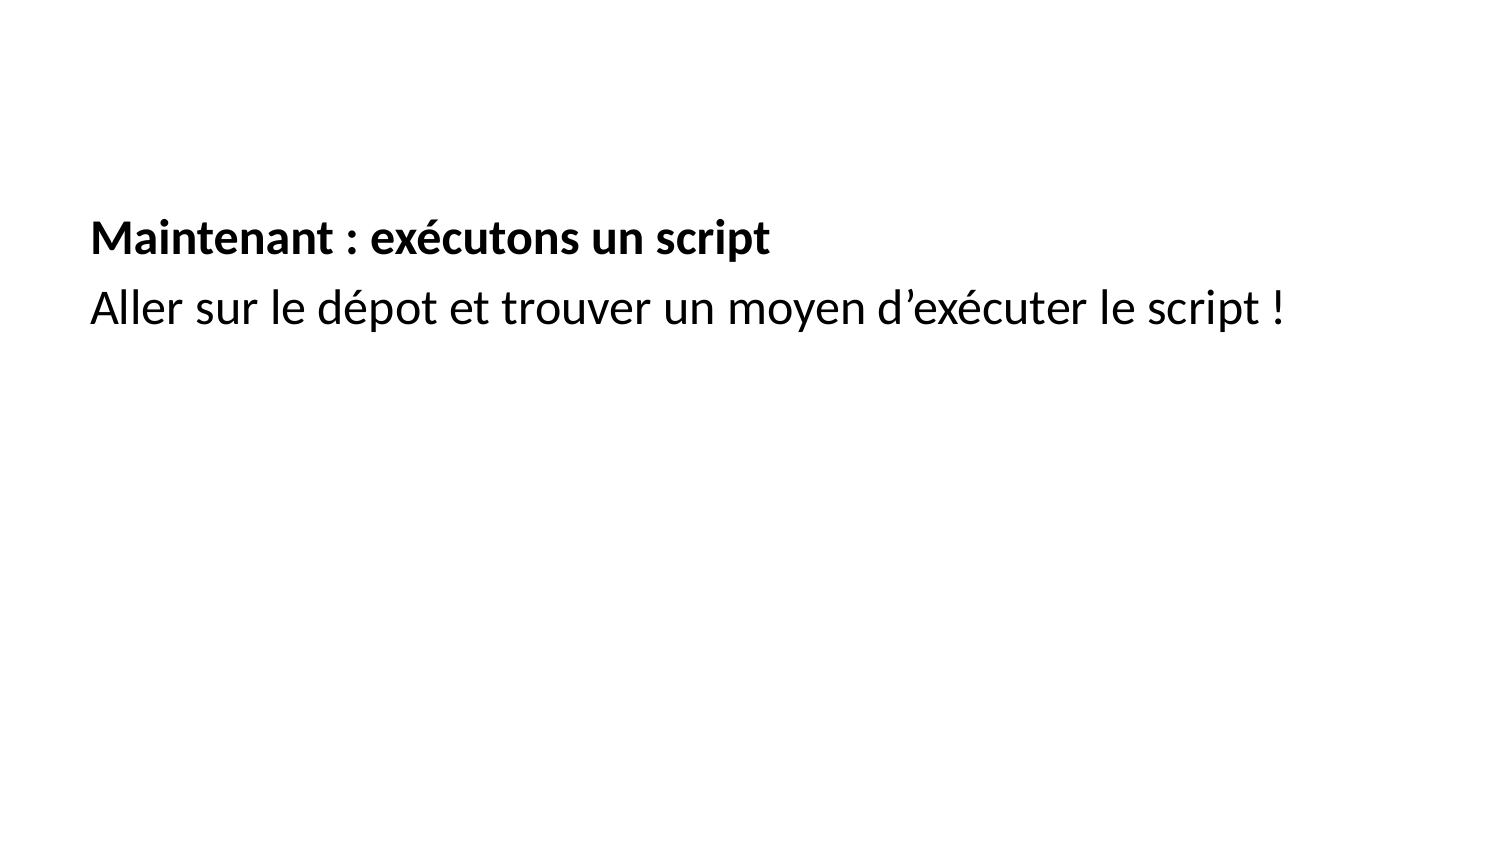

Maintenant : exécutons un script
Aller sur le dépot et trouver un moyen d’exécuter le script !